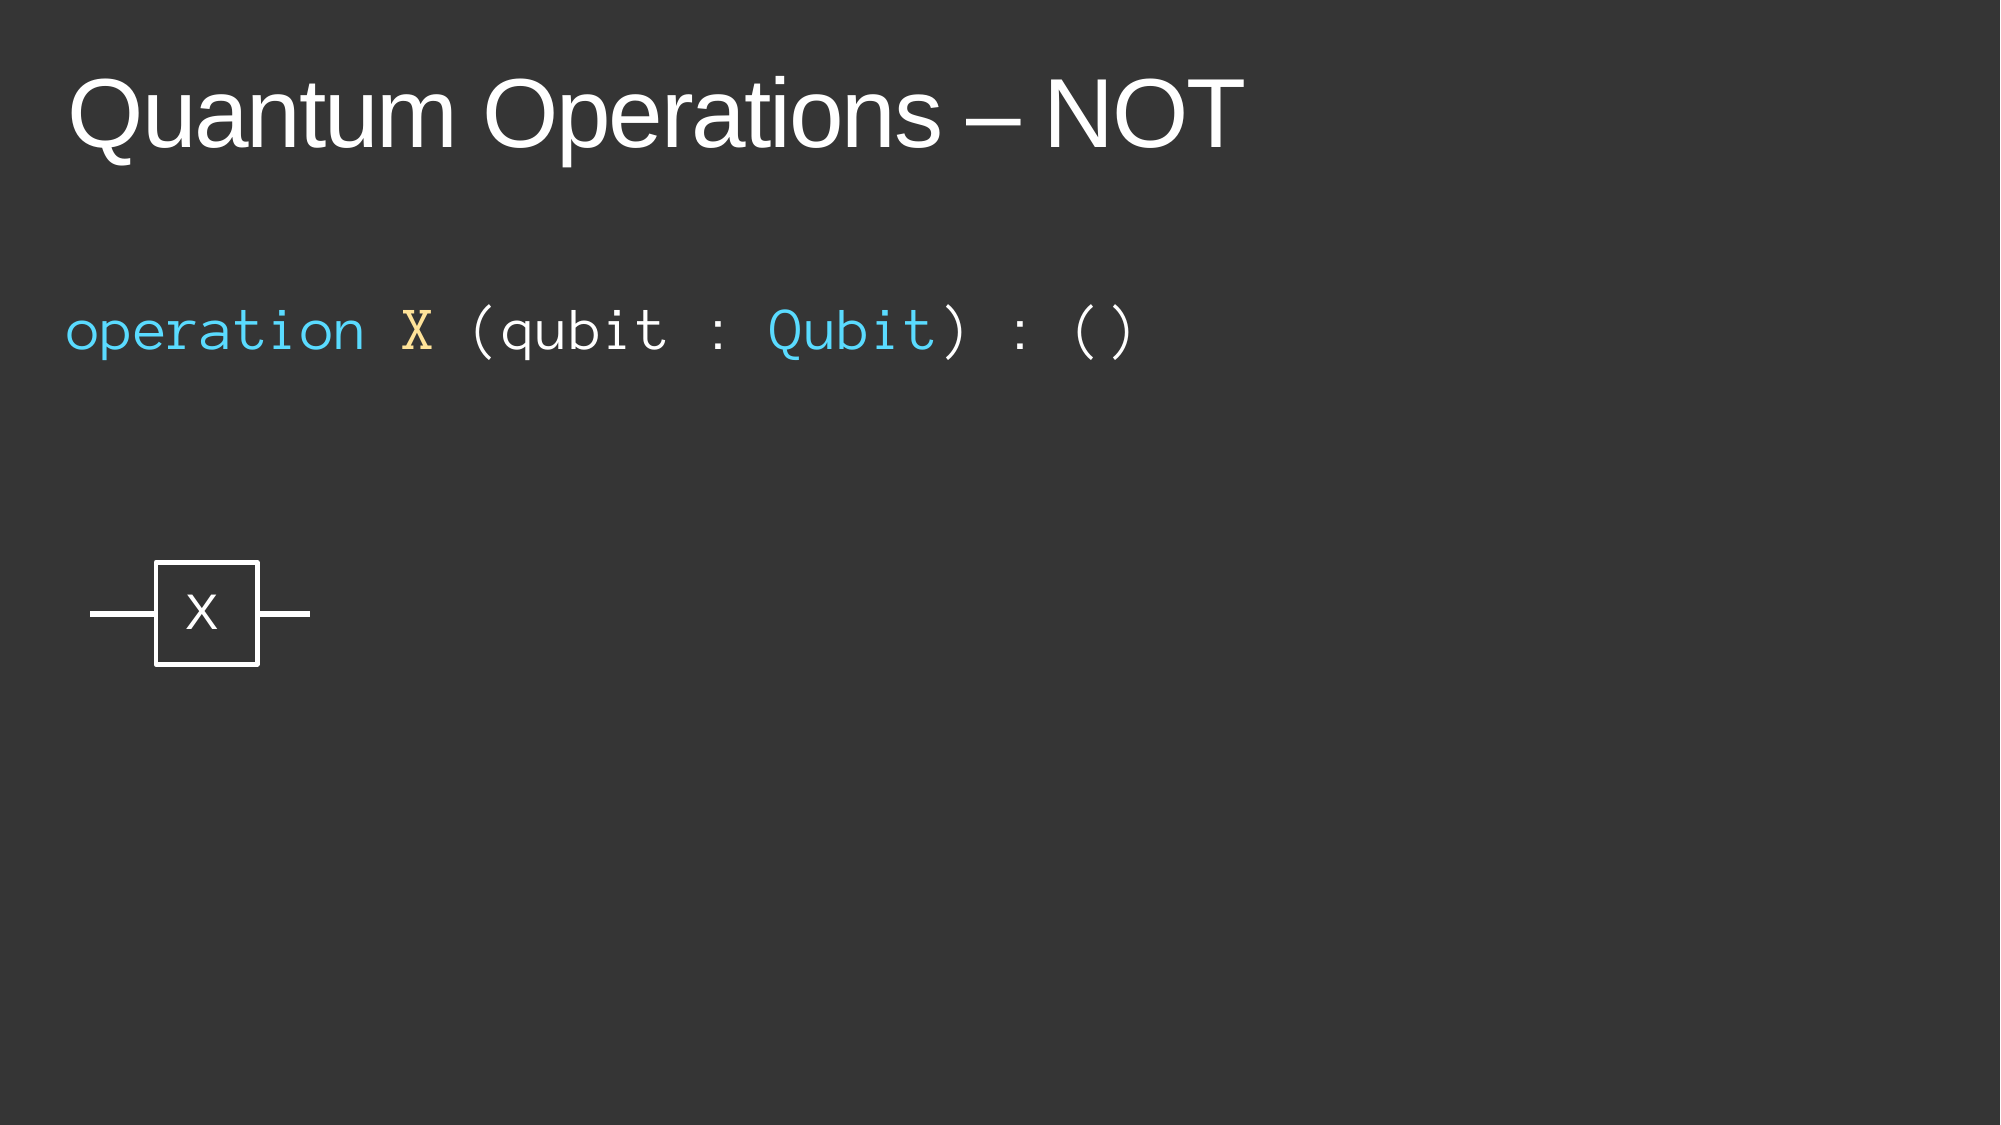

# Quantum Operations – NOT
operation X (qubit : Qubit) : ()
X